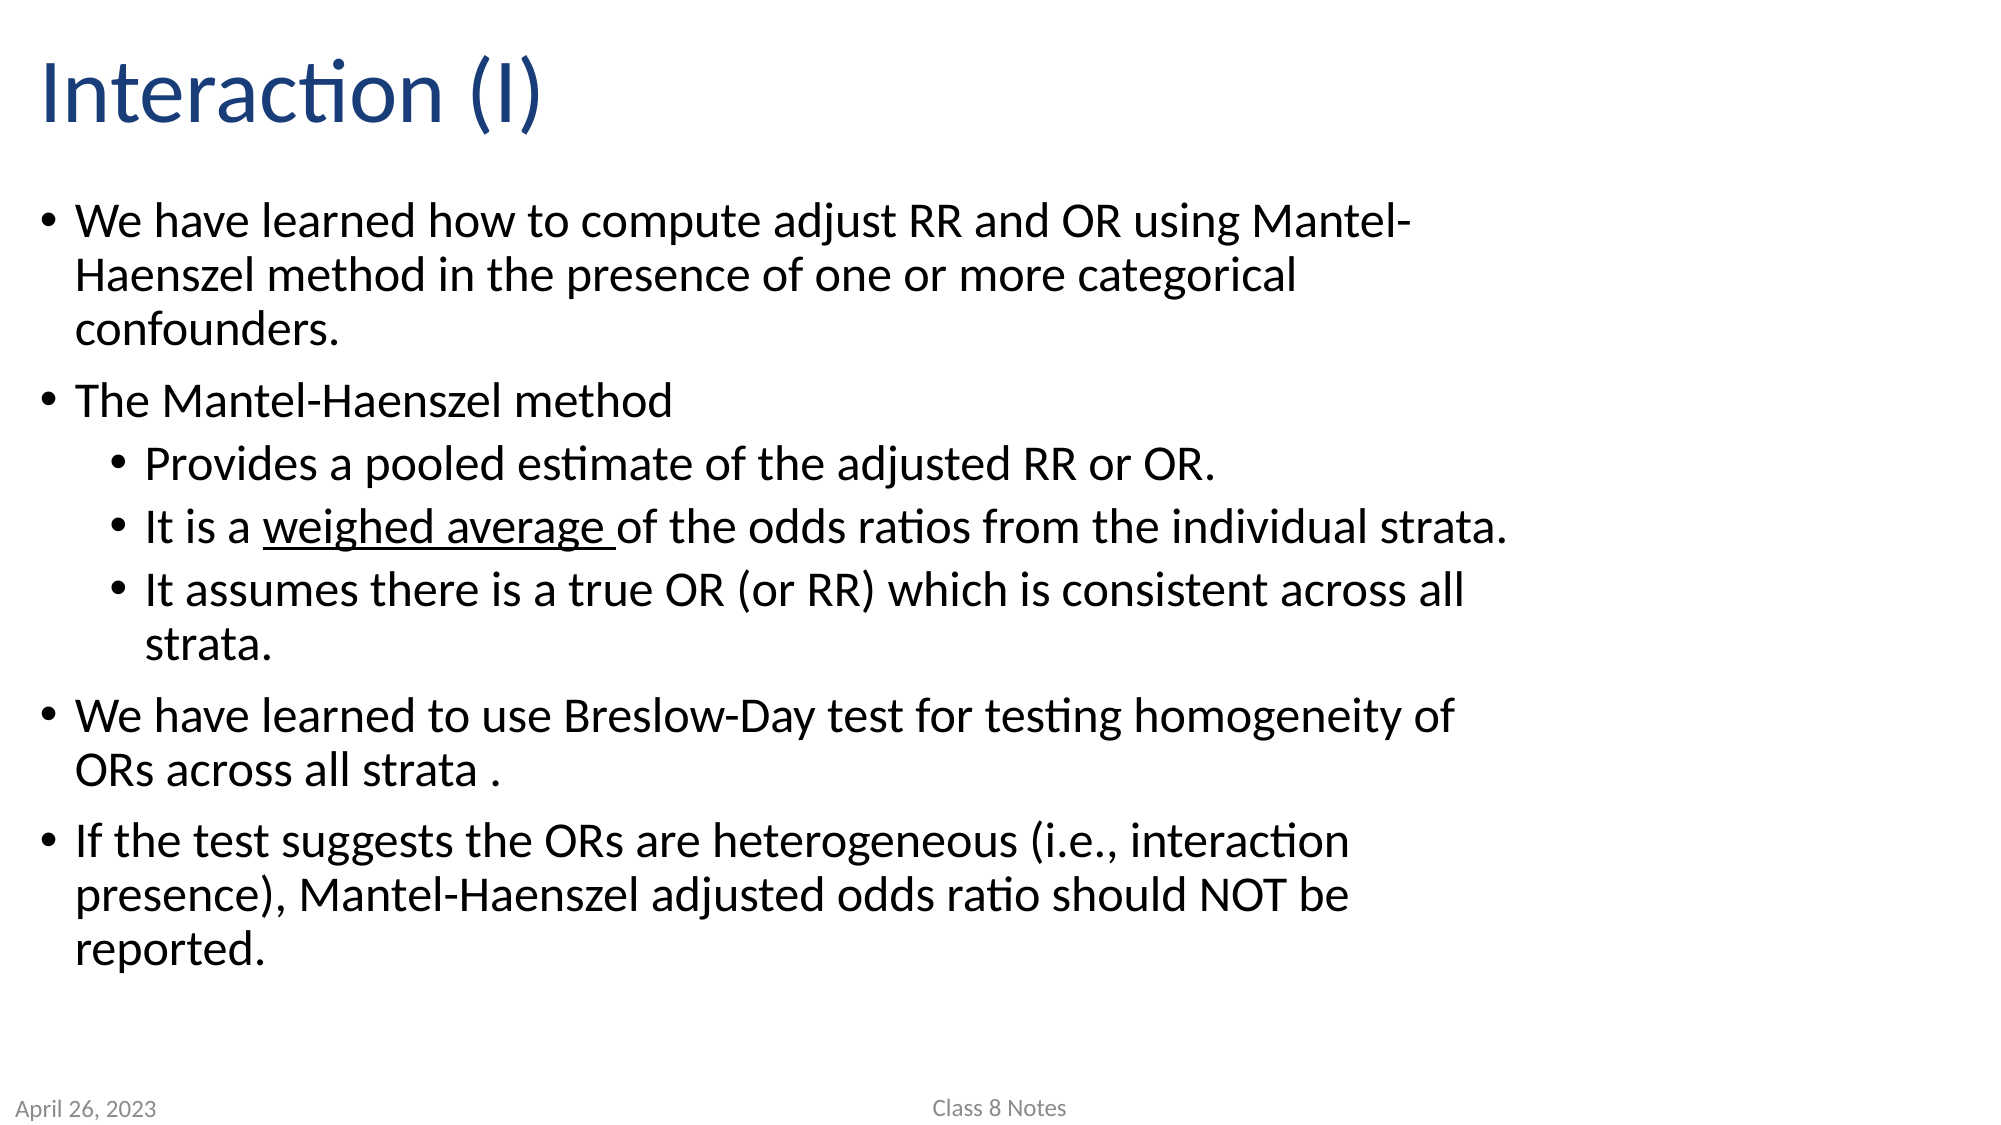

# Interaction (I)
We have learned how to compute adjust RR and OR using Mantel-Haenszel method in the presence of one or more categorical confounders.
The Mantel-Haenszel method
Provides a pooled estimate of the adjusted RR or OR.
It is a weighed average of the odds ratios from the individual strata.
It assumes there is a true OR (or RR) which is consistent across all strata.
We have learned to use Breslow-Day test for testing homogeneity of ORs across all strata .
If the test suggests the ORs are heterogeneous (i.e., interaction presence), Mantel-Haenszel adjusted odds ratio should NOT be reported.

Class 8 Notes
April 26, 2023